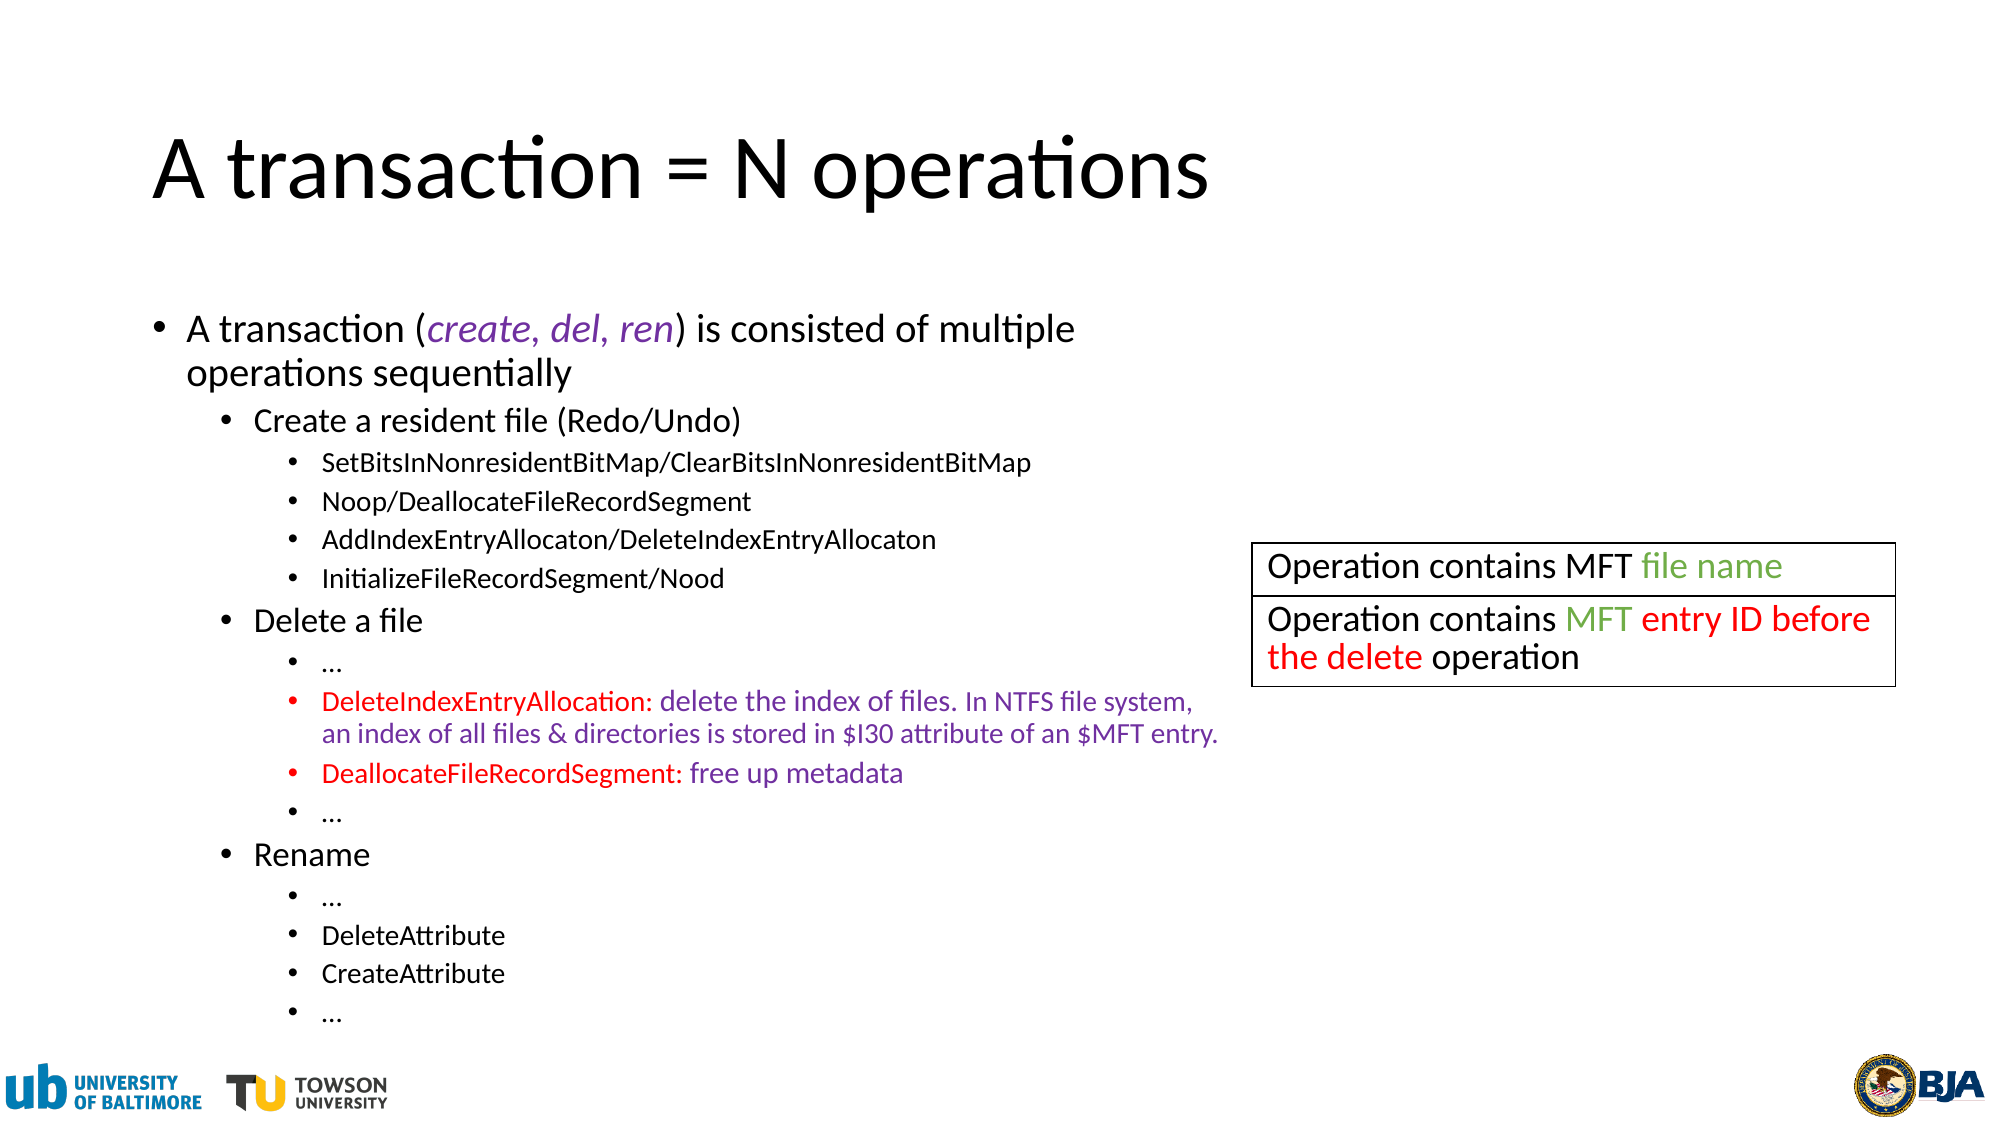

# A transaction = N operations
A transaction (create, del, ren) is consisted of multiple operations sequentially
Create a resident file (Redo/Undo)
SetBitsInNonresidentBitMap/ClearBitsInNonresidentBitMap
Noop/DeallocateFileRecordSegment
AddIndexEntryAllocaton/DeleteIndexEntryAllocaton
InitializeFileRecordSegment/Nood
Delete a file
…
DeleteIndexEntryAllocation: delete the index of files. In NTFS file system, an index of all files & directories is stored in $I30 attribute of an $MFT entry.
DeallocateFileRecordSegment: free up metadata
…
Rename
…
DeleteAttribute
CreateAttribute
…
| Operation contains MFT file name |
| --- |
| Operation contains MFT entry ID before the delete operation |